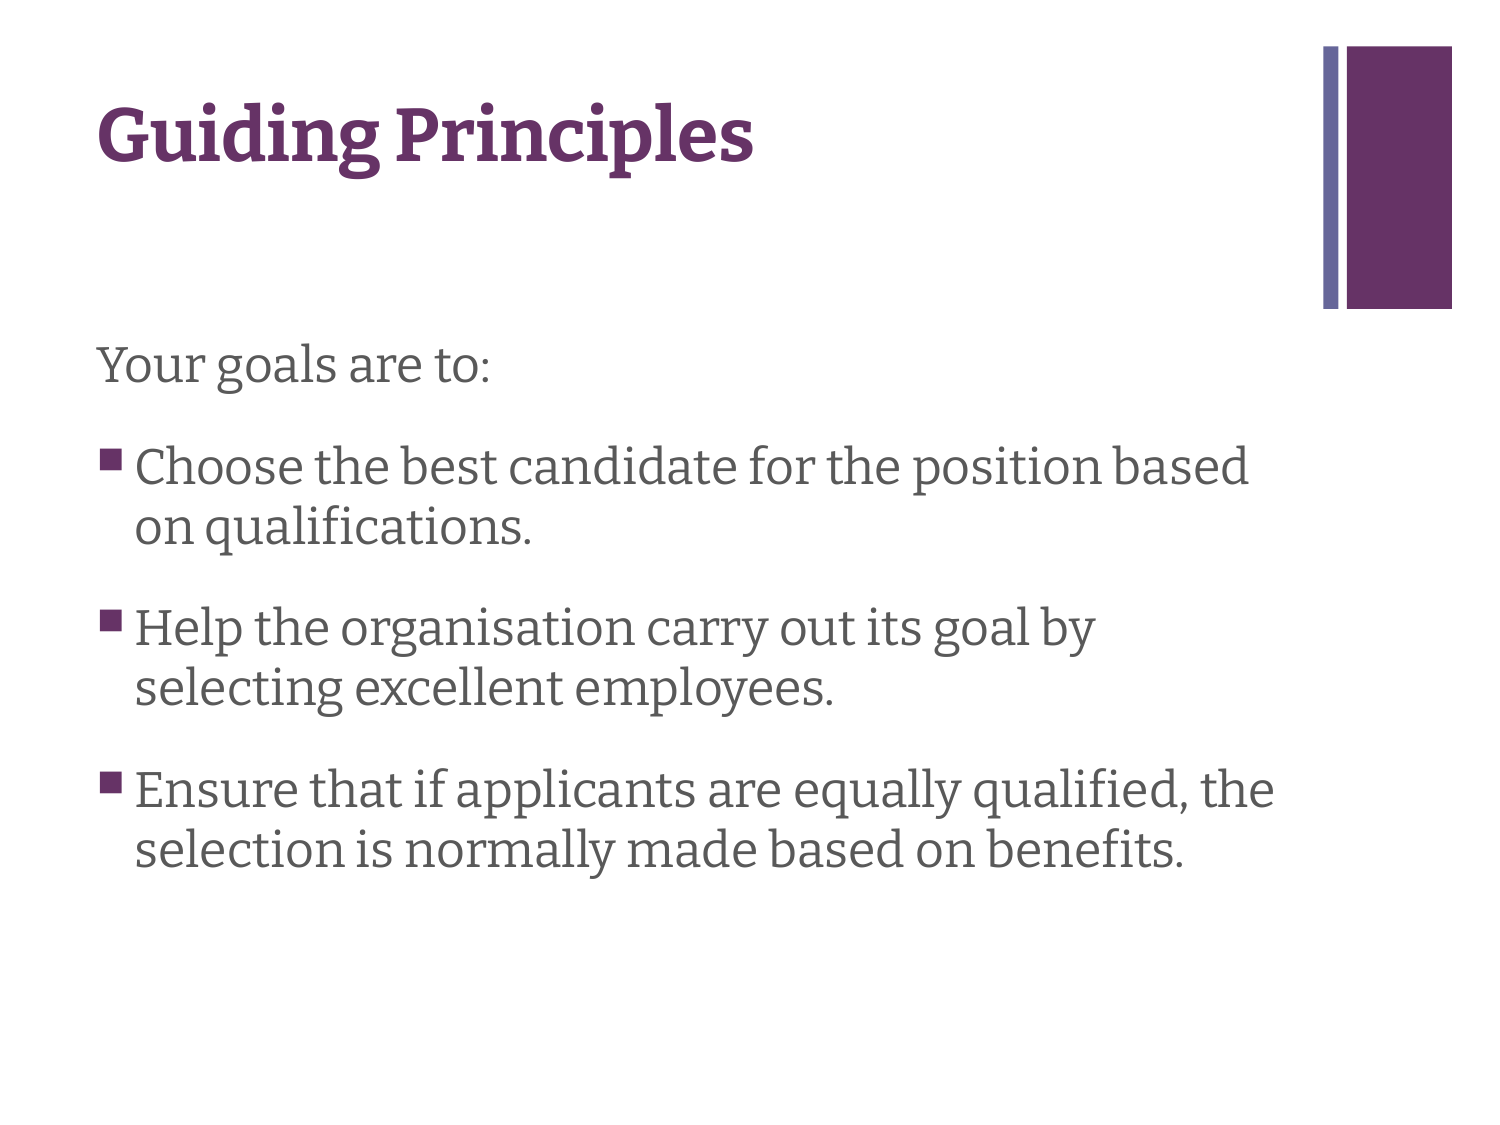

# Guiding Principles
Your goals are to:
Choose the best candidate for the position based on qualifications.
Help the organisation carry out its goal by selecting excellent employees.
Ensure that if applicants are equally qualified, the selection is normally made based on benefits.